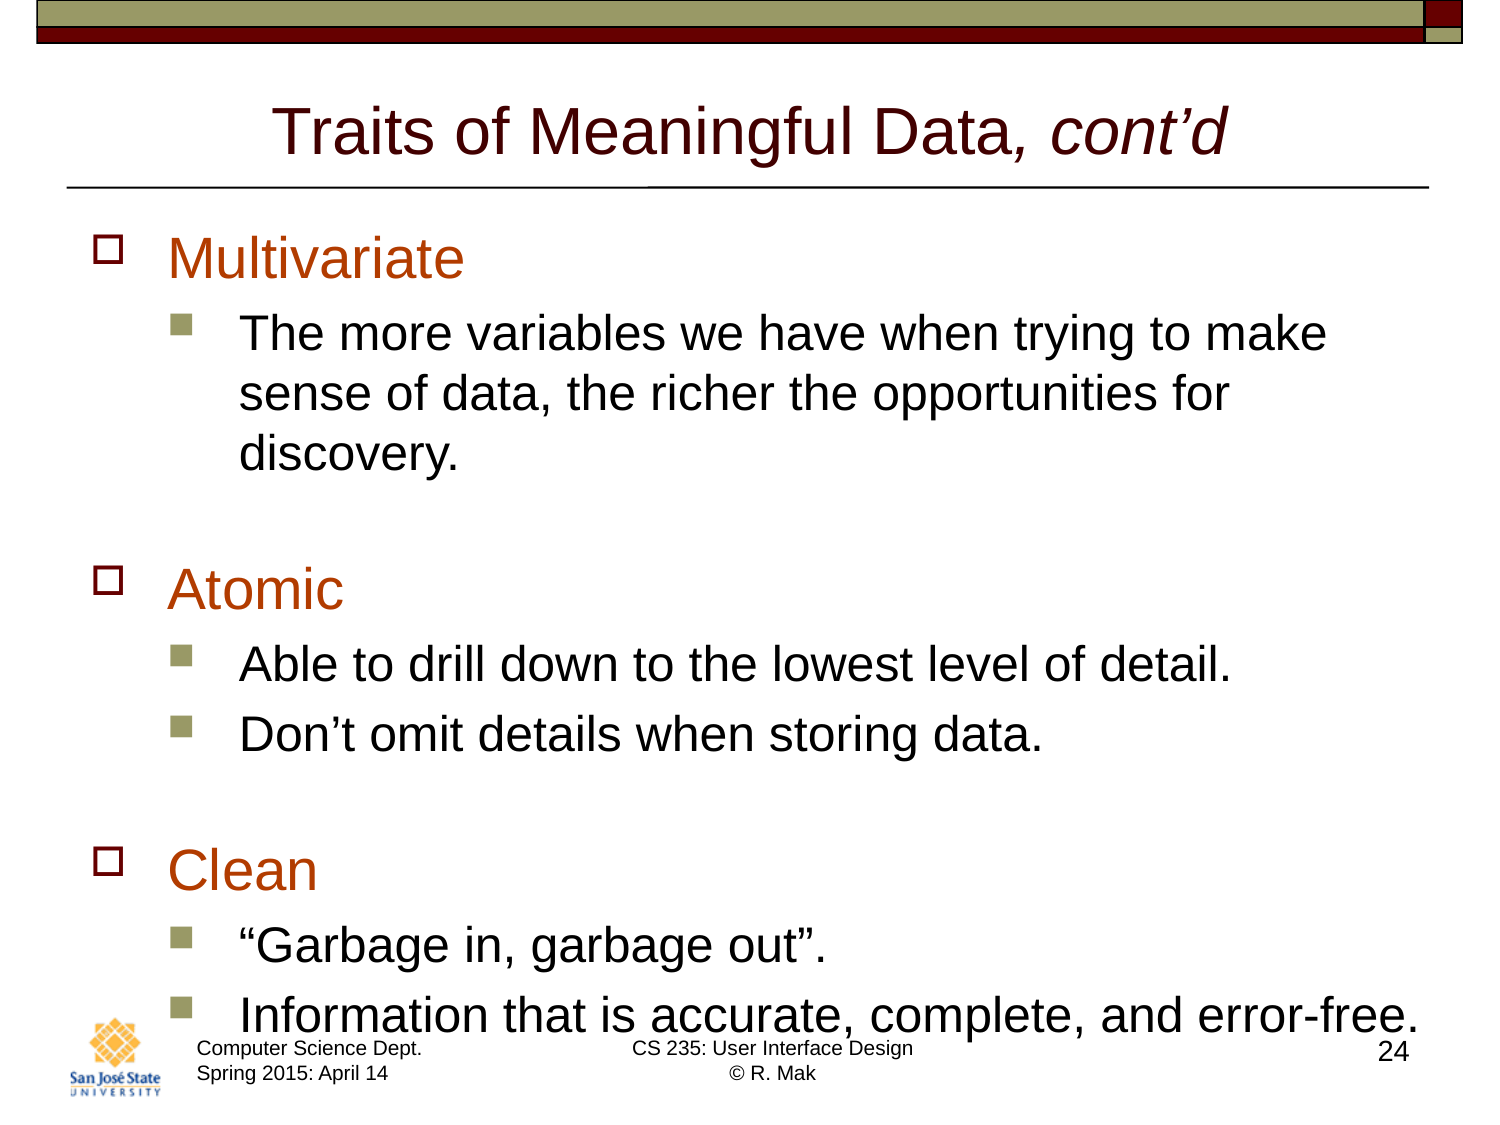

# Traits of Meaningful Data, cont’d
Multivariate
The more variables we have when trying to make sense of data, the richer the opportunities for discovery.

Atomic
Able to drill down to the lowest level of detail.
Don’t omit details when storing data.

Clean
“Garbage in, garbage out”.
Information that is accurate, complete, and error-free.
24